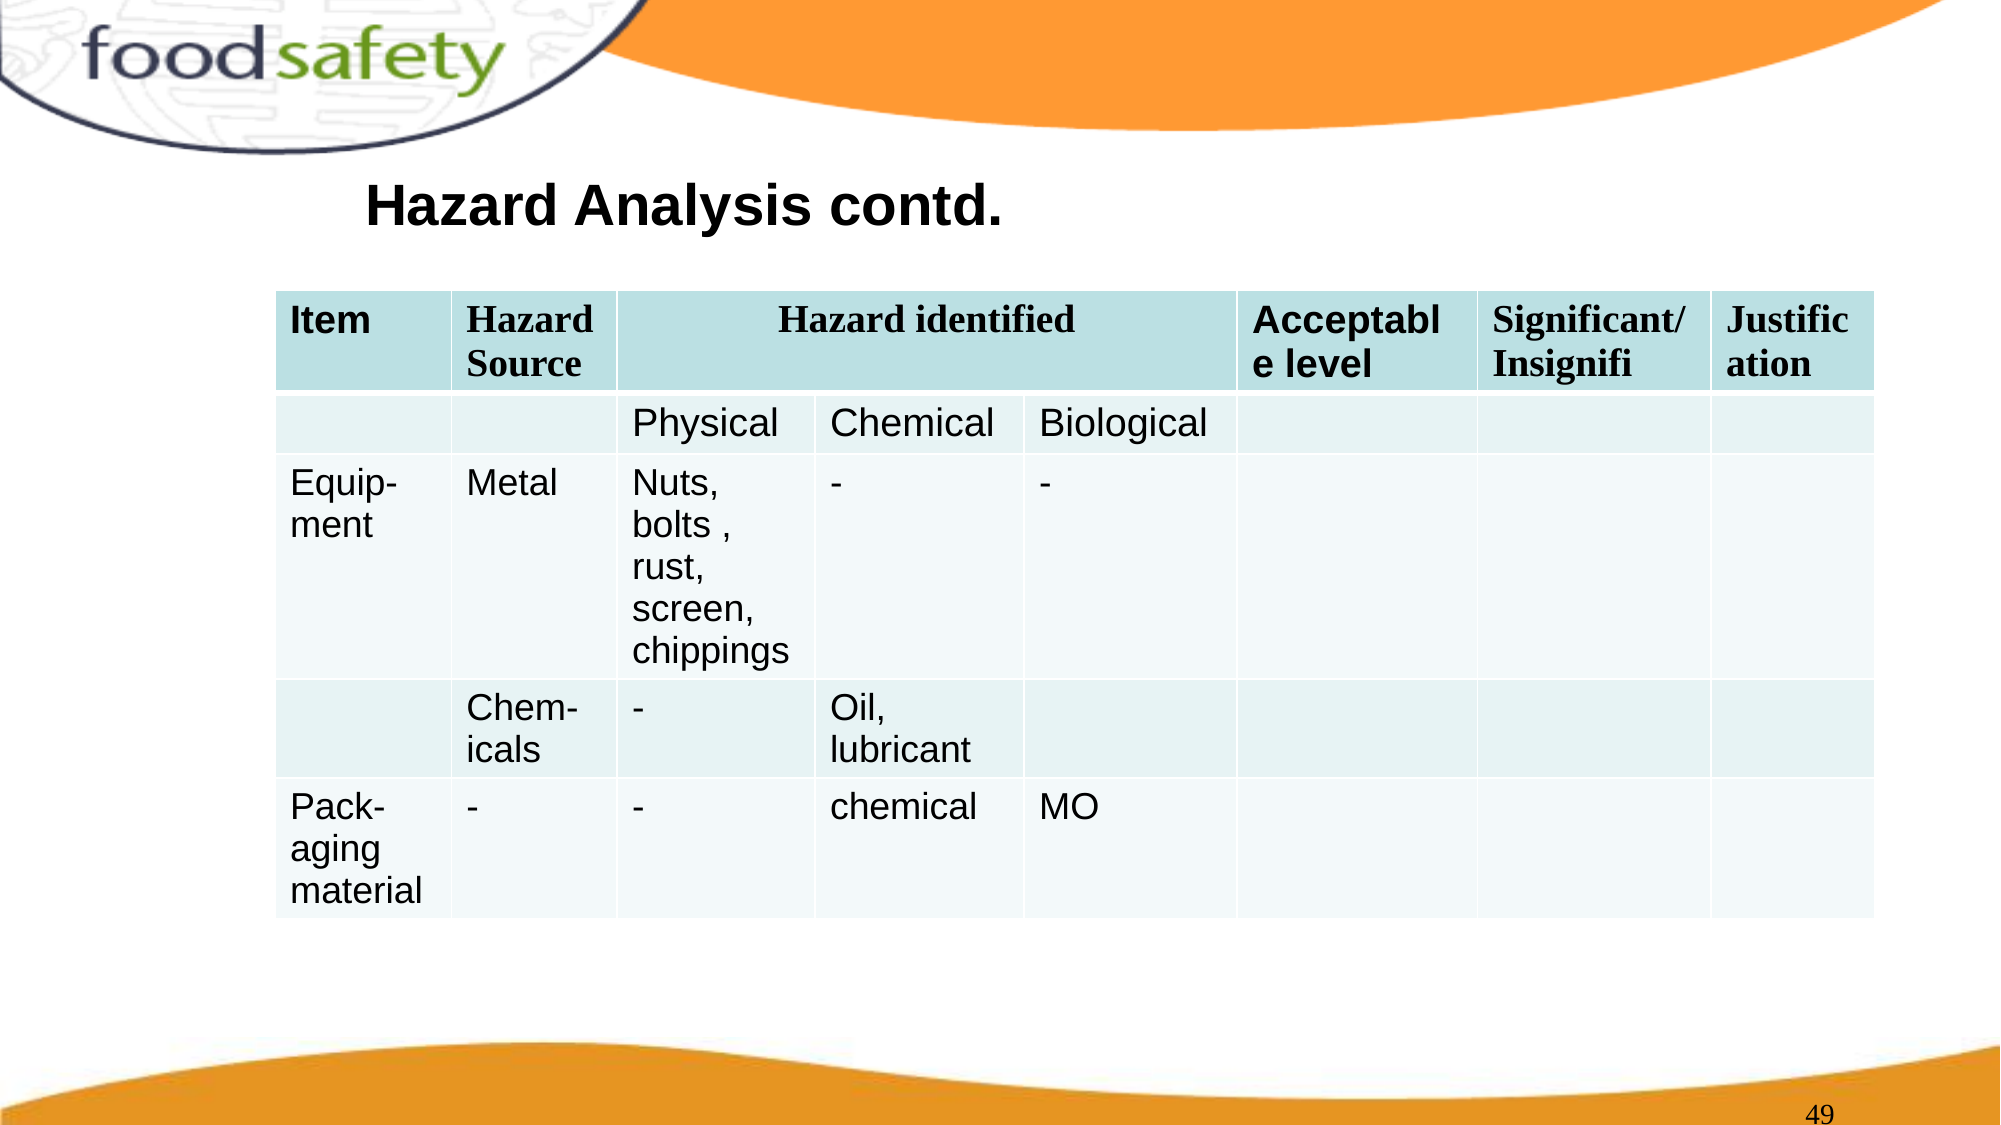

# Hazard Analysis contd.
| Item | Hazard Source | Hazard identified |  |  | Acceptable level | Significant/ Insignifi | Justification |
| --- | --- | --- | --- | --- | --- | --- | --- |
|  |  | Physical | Chemical | Biological |  |  |  |
| Equip-ment | Metal | Nuts, bolts , rust, screen, chippings | - | - |  |  |  |
|  | Chem-icals | - | Oil, lubricant |  |  |  |  |
| Pack-aging material | - | - | chemical | MO |  |  |  |
49